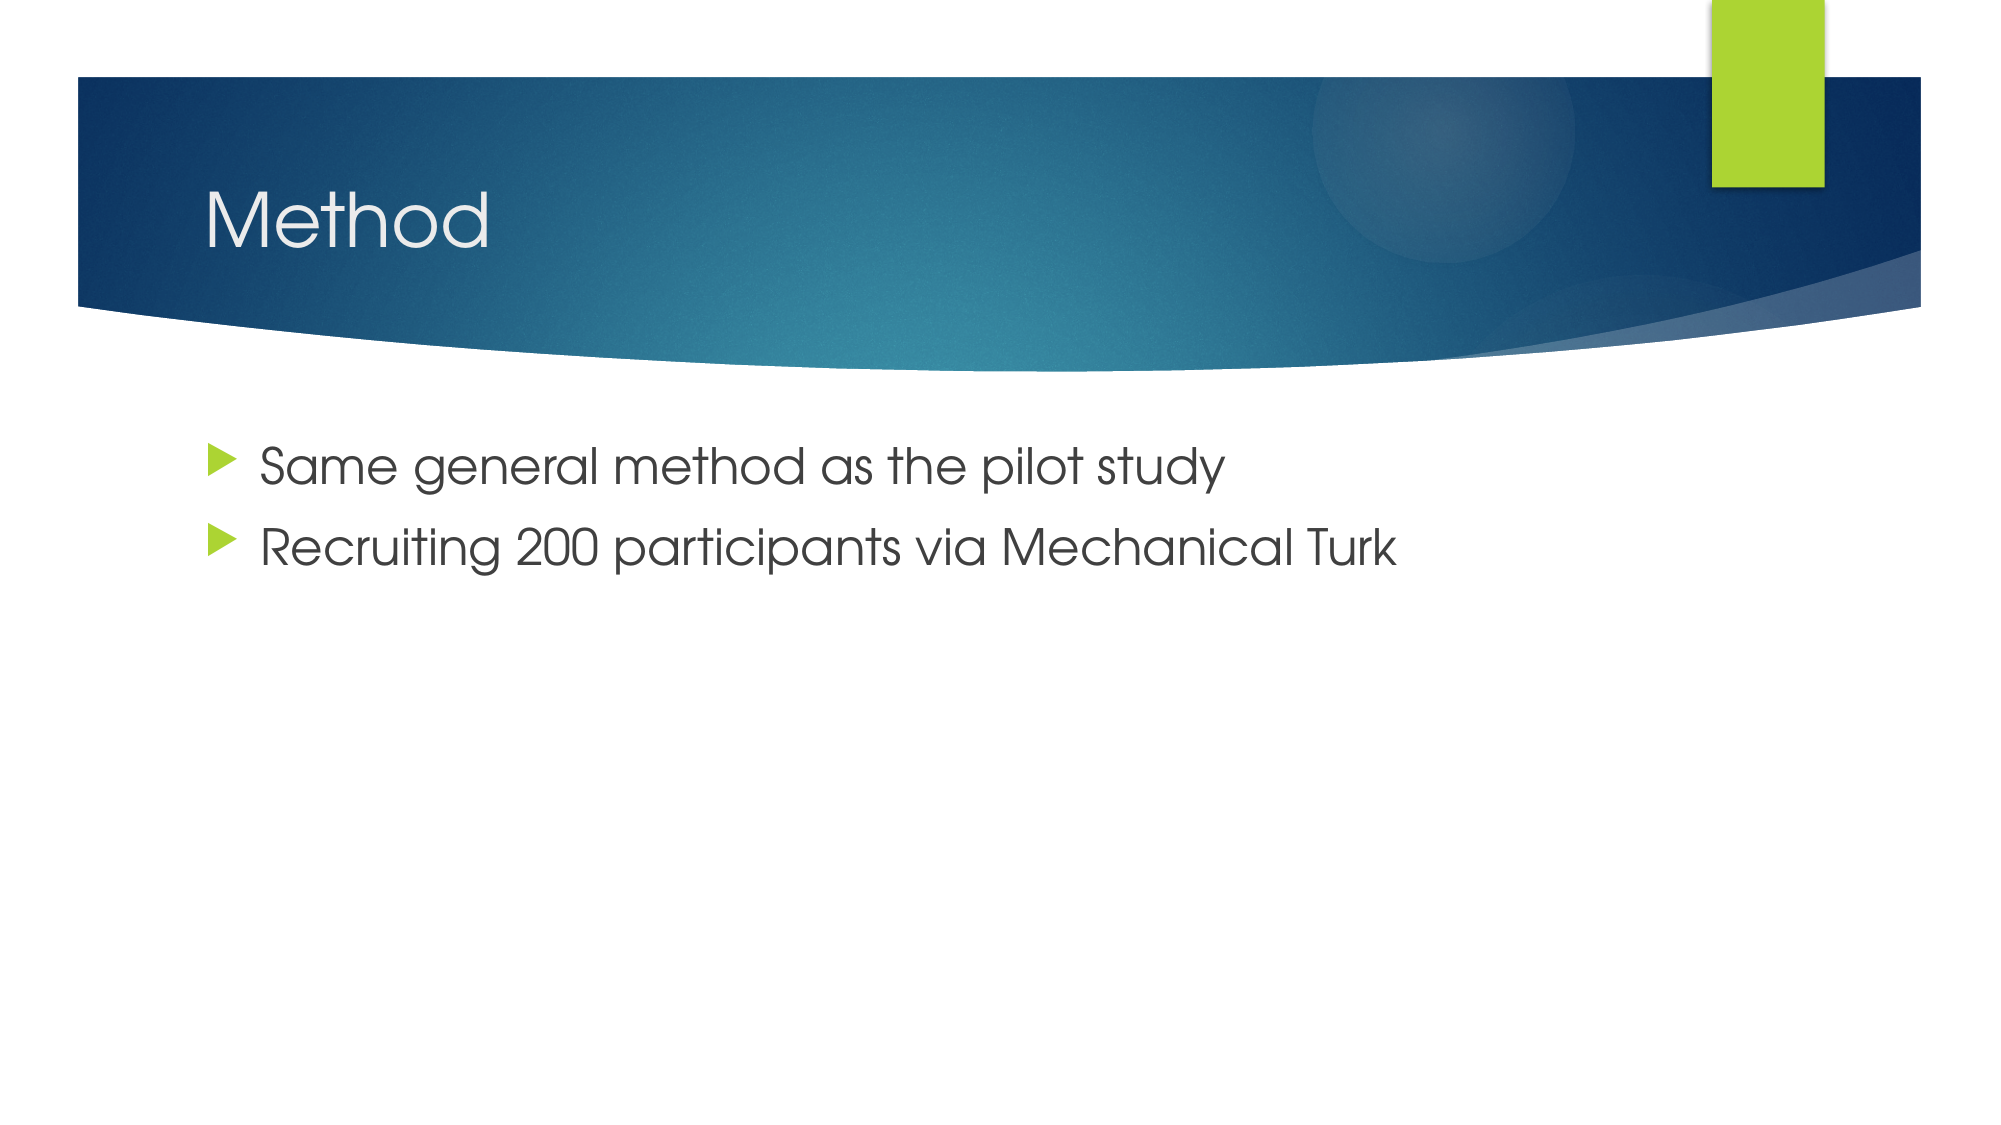

# Method
Same general method as the pilot study
Recruiting 200 participants via Mechanical Turk